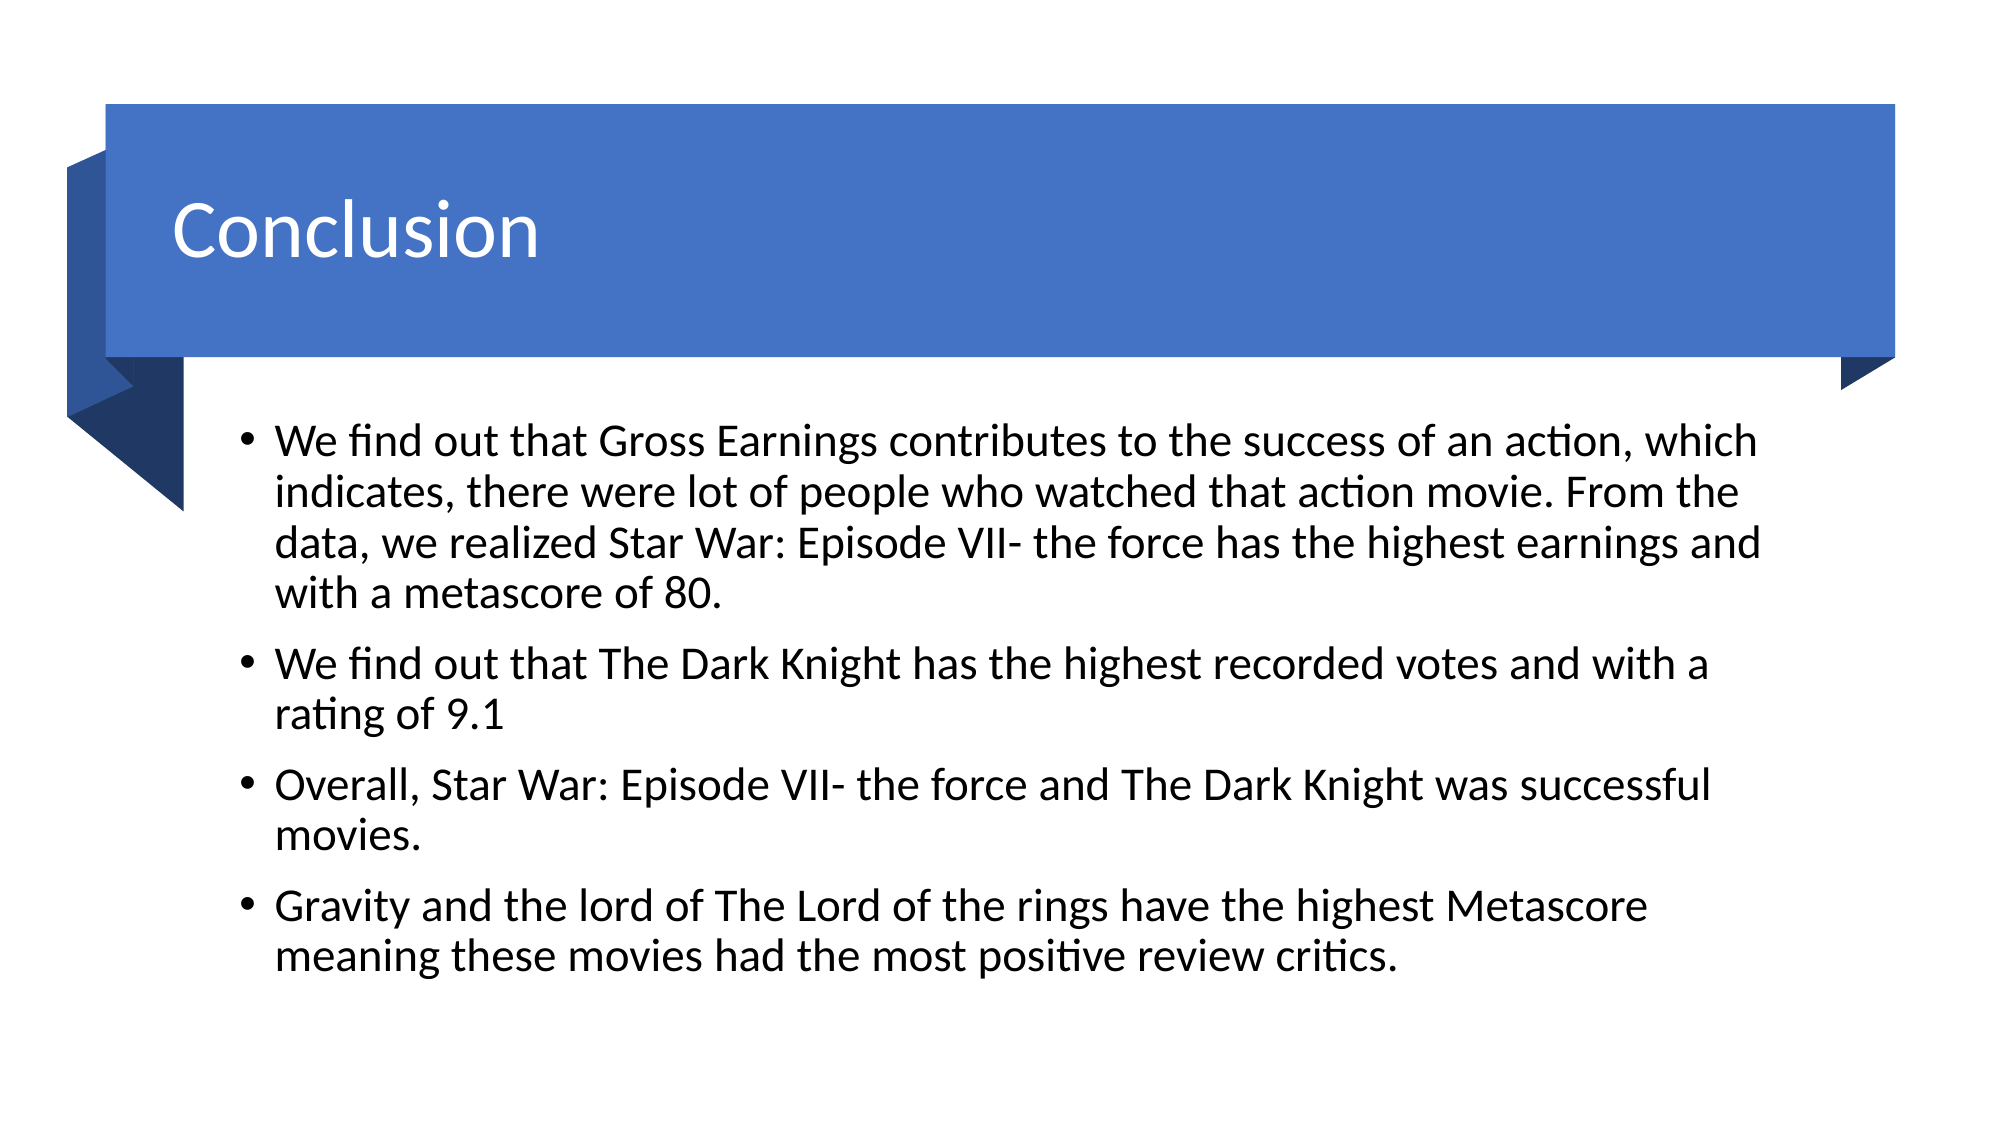

# Conclusion

We find out that Gross Earnings contributes to the success of an action, which indicates, there were lot of people who watched that action movie. From the data, we realized Star War: Episode VII- the force has the highest earnings and with a metascore of 80.
We find out that The Dark Knight has the highest recorded votes and with a rating of 9.1
Overall, Star War: Episode VII- the force and The Dark Knight was successful movies.
Gravity and the lord of The Lord of the rings have the highest Metascore meaning these movies had the most positive review critics.